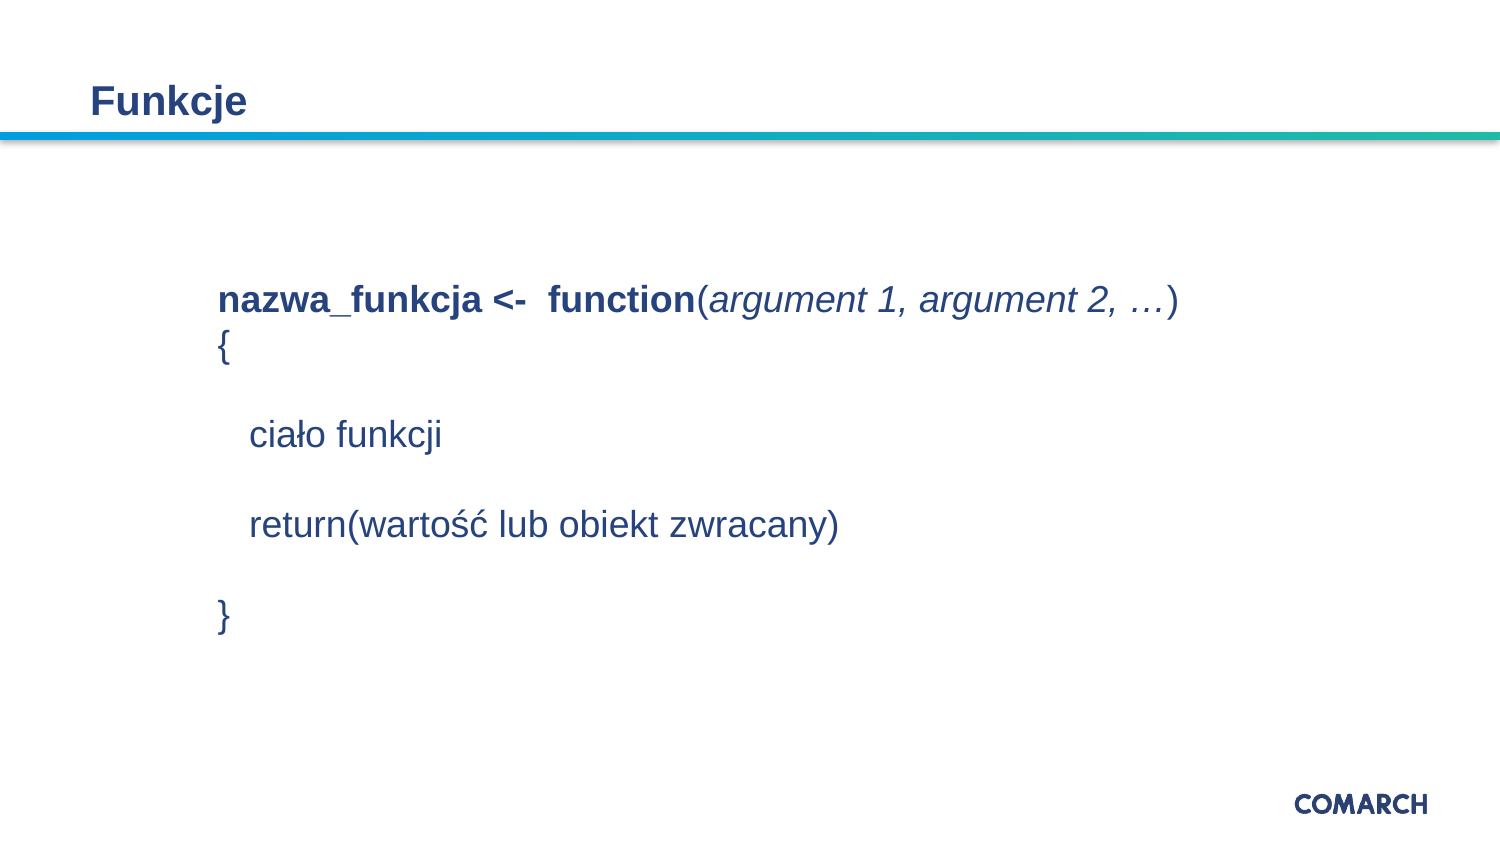

# Funkcje

nazwa_funkcja <-  function(argument 1, argument 2, …)
{

   ciało funkcji

   return(wartość lub obiekt zwracany)

}